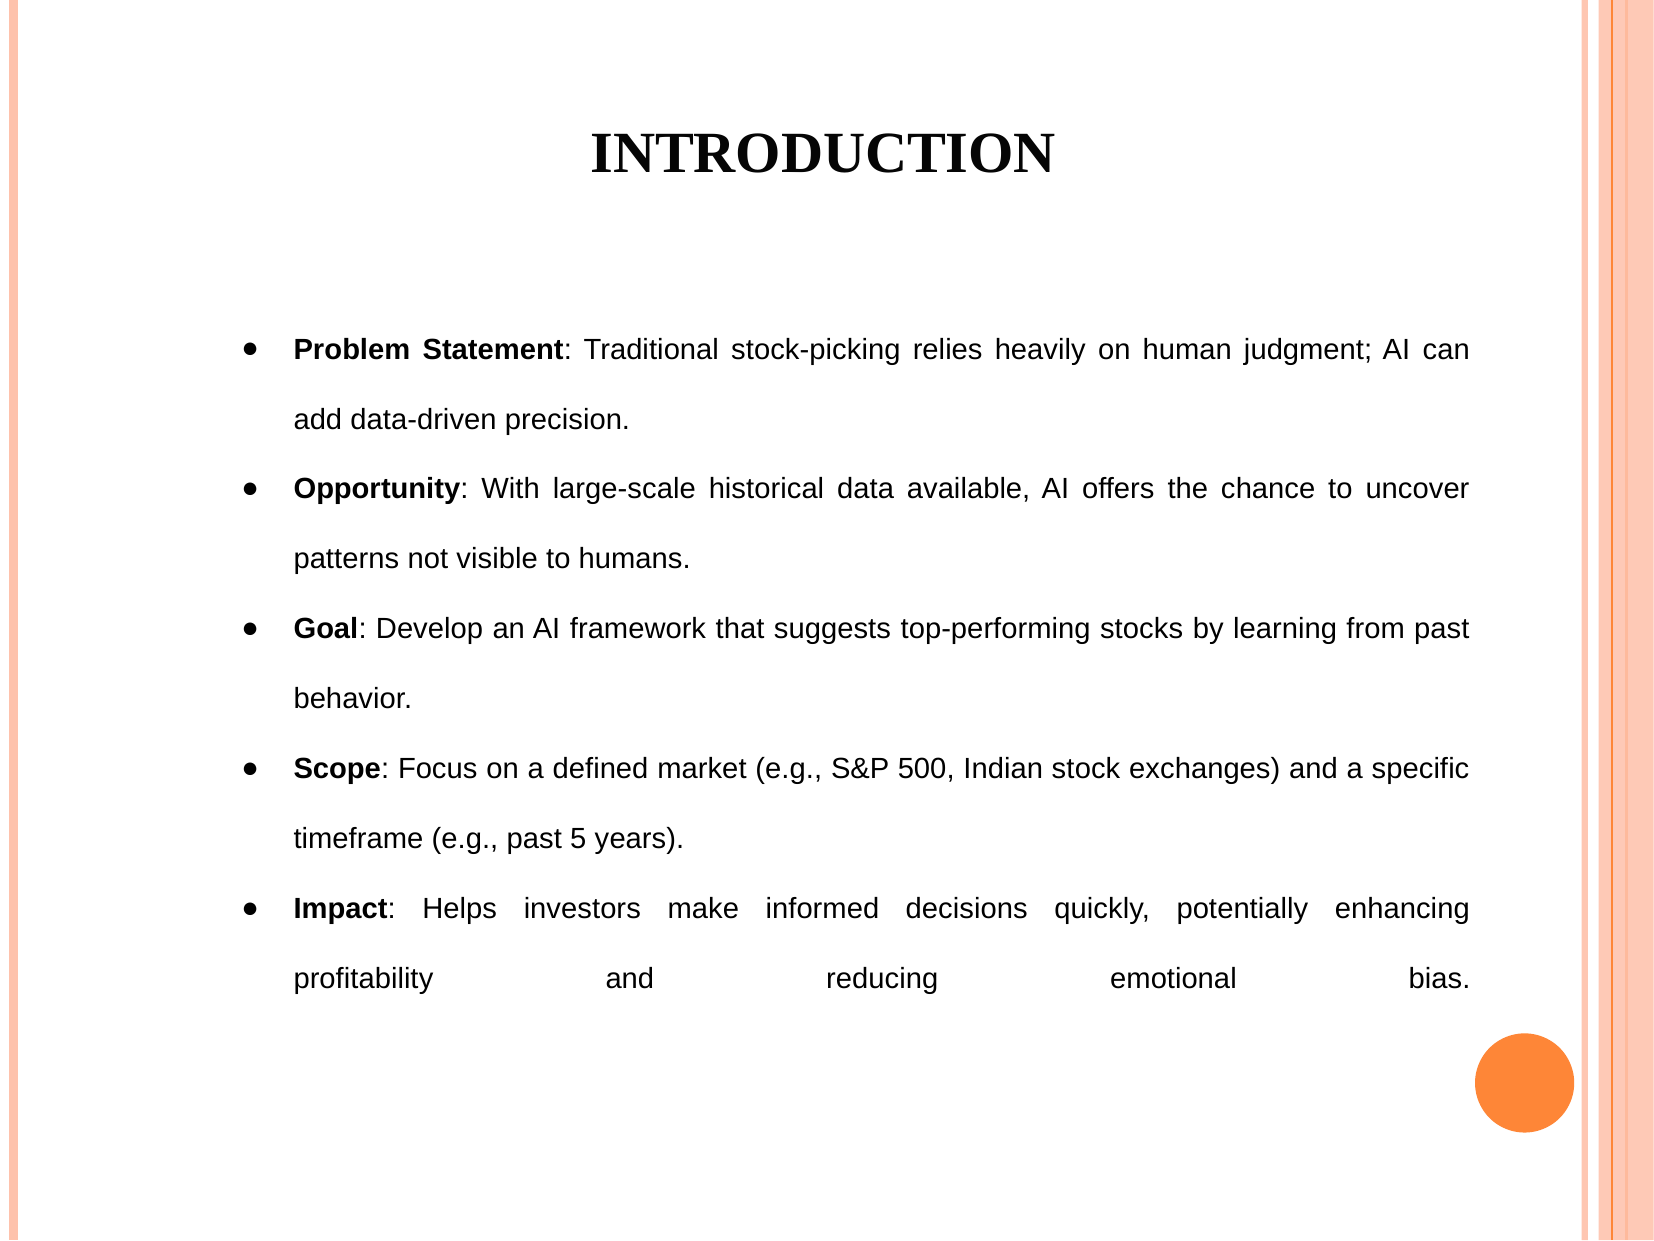

INTRODUCTION
Problem Statement: Traditional stock-picking relies heavily on human judgment; AI can add data-driven precision.
Opportunity: With large-scale historical data available, AI offers the chance to uncover patterns not visible to humans.
Goal: Develop an AI framework that suggests top-performing stocks by learning from past behavior.
Scope: Focus on a defined market (e.g., S&P 500, Indian stock exchanges) and a specific timeframe (e.g., past 5 years).
Impact: Helps investors make informed decisions quickly, potentially enhancing profitability and reducing emotional bias.